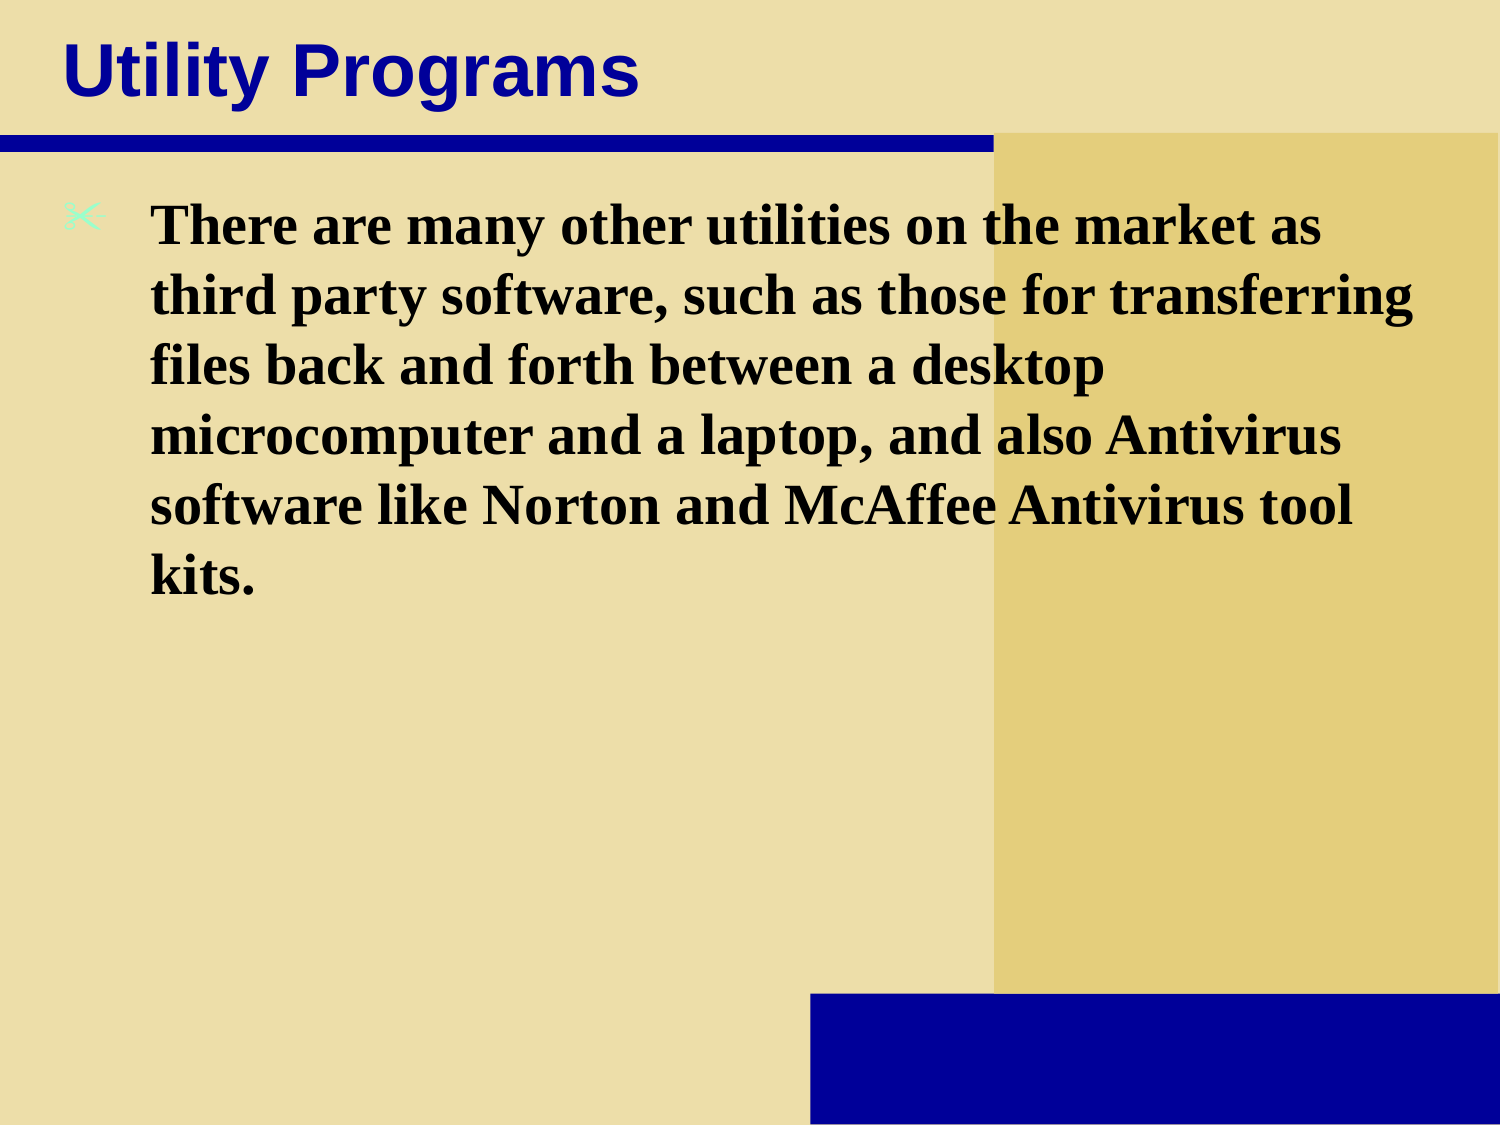

# Utility Programs
There are many other utilities on the market as third party software, such as those for transferring files back and forth between a desktop microcomputer and a laptop, and also Antivirus software like Norton and McAffee Antivirus tool kits.